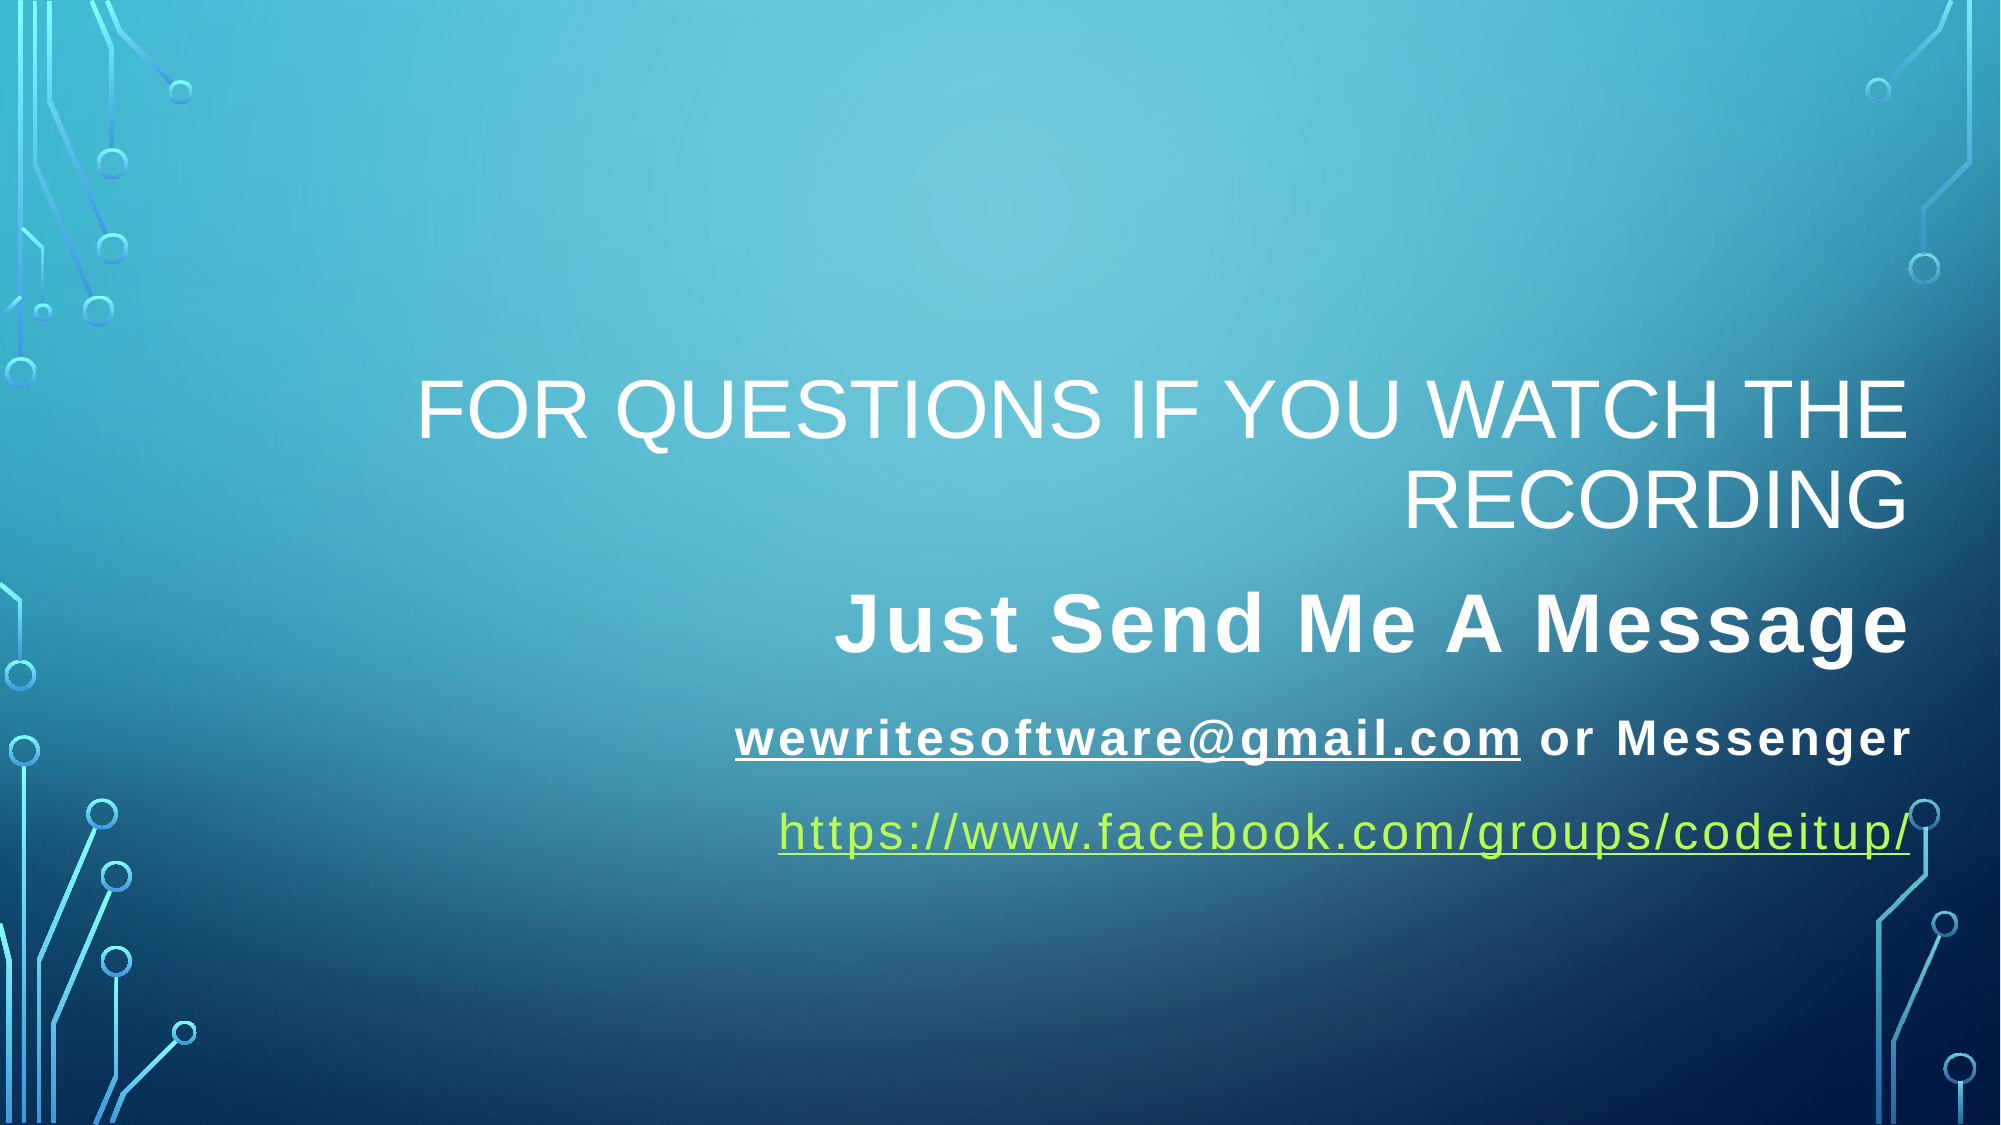

# For questions if you watch the recording
Just Send Me A Message
wewritesoftware@gmail.com or Messenger
https://www.facebook.com/groups/codeitup/